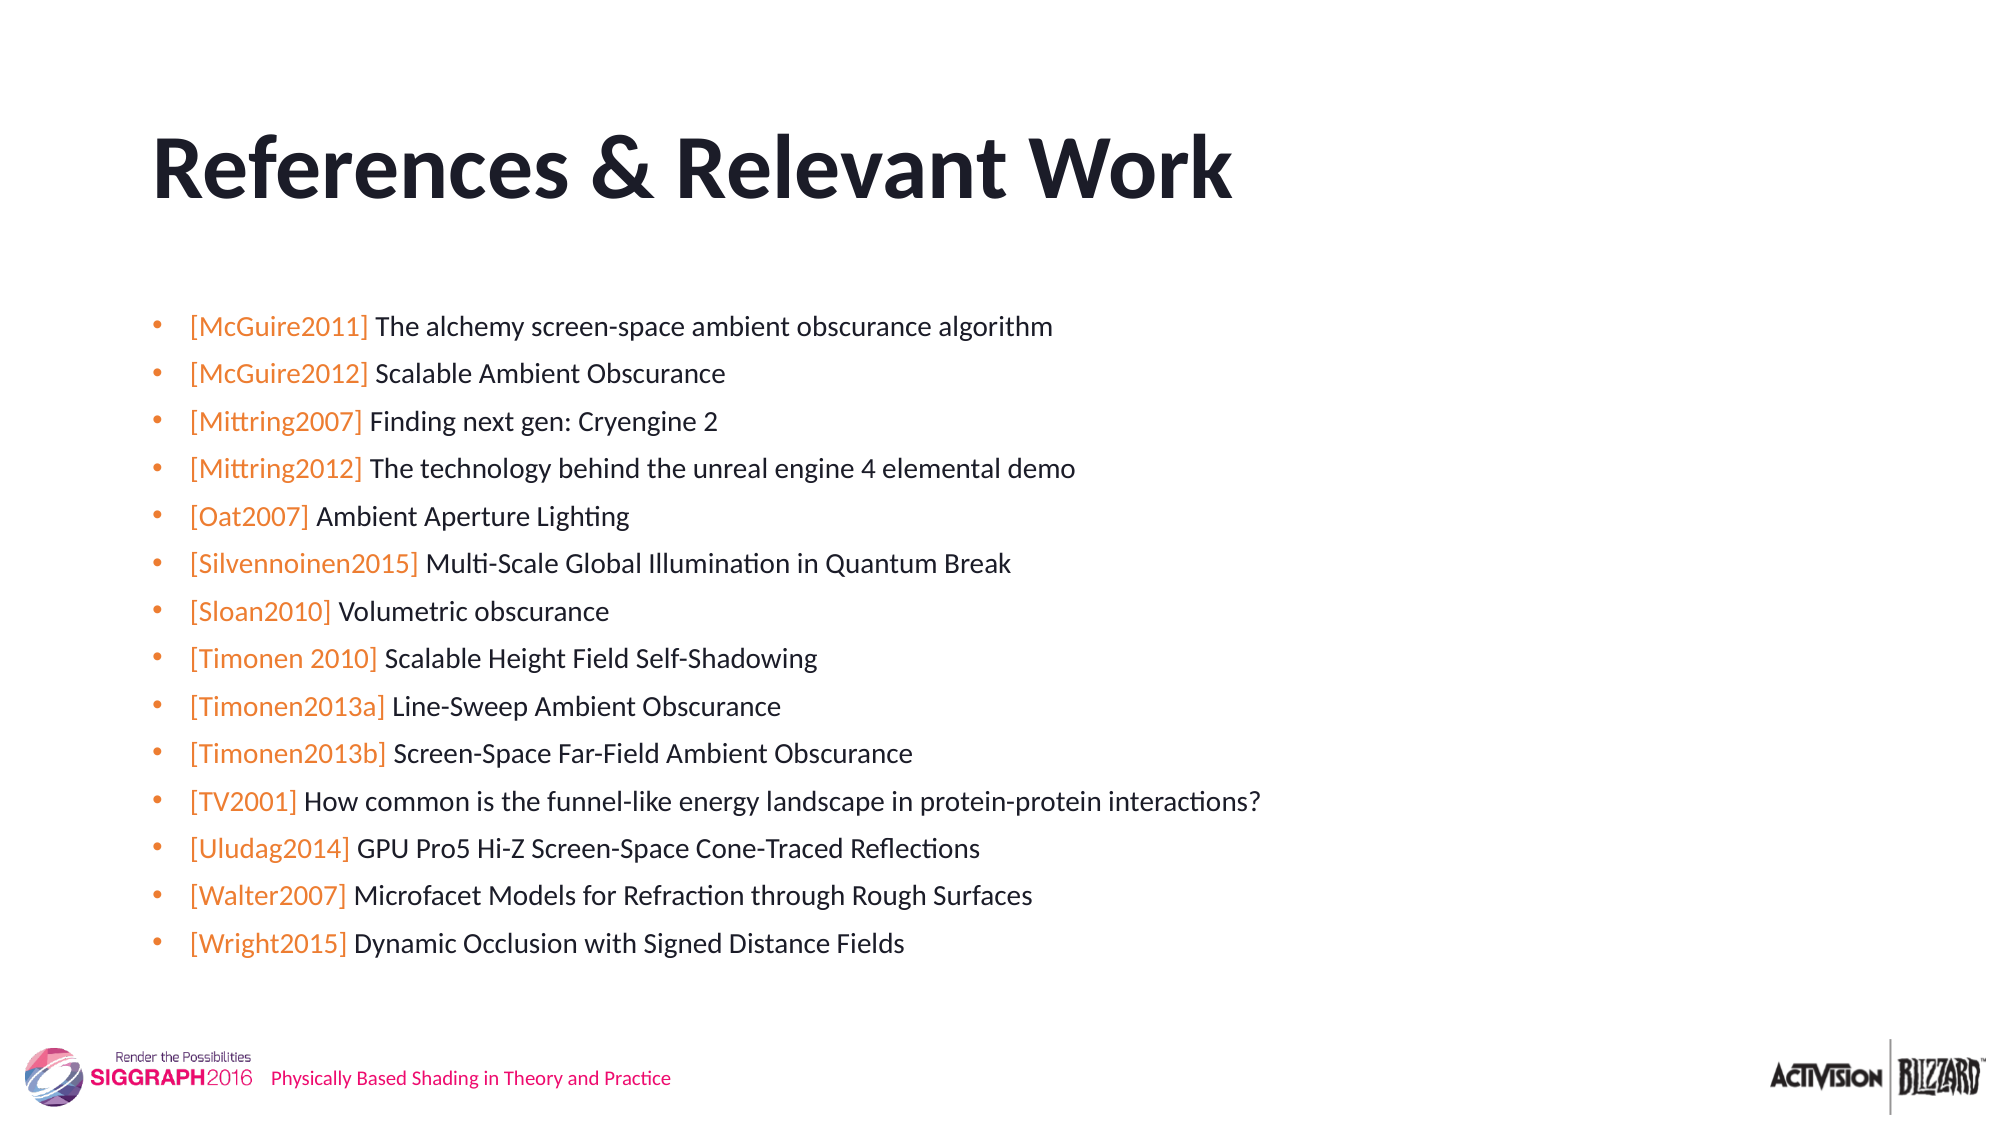

# References & Relevant Work
[McGuire2011] The alchemy screen-space ambient obscurance algorithm
[McGuire2012] Scalable Ambient Obscurance
[Mittring2007] Finding next gen: Cryengine 2
[Mittring2012] The technology behind the unreal engine 4 elemental demo
[Oat2007] Ambient Aperture Lighting
[Silvennoinen2015] Multi-Scale Global Illumination in Quantum Break
[Sloan2010] Volumetric obscurance
[Timonen 2010] Scalable Height Field Self-Shadowing
[Timonen2013a] Line-Sweep Ambient Obscurance
[Timonen2013b] Screen-Space Far-Field Ambient Obscurance
[TV2001] How common is the funnel-like energy landscape in protein-protein interactions?
[Uludag2014] GPU Pro5 Hi-Z Screen-Space Cone-Traced Reflections
[Walter2007] Microfacet Models for Refraction through Rough Surfaces
[Wright2015] Dynamic Occlusion with Signed Distance Fields
Physically Based Shading in Theory and Practice